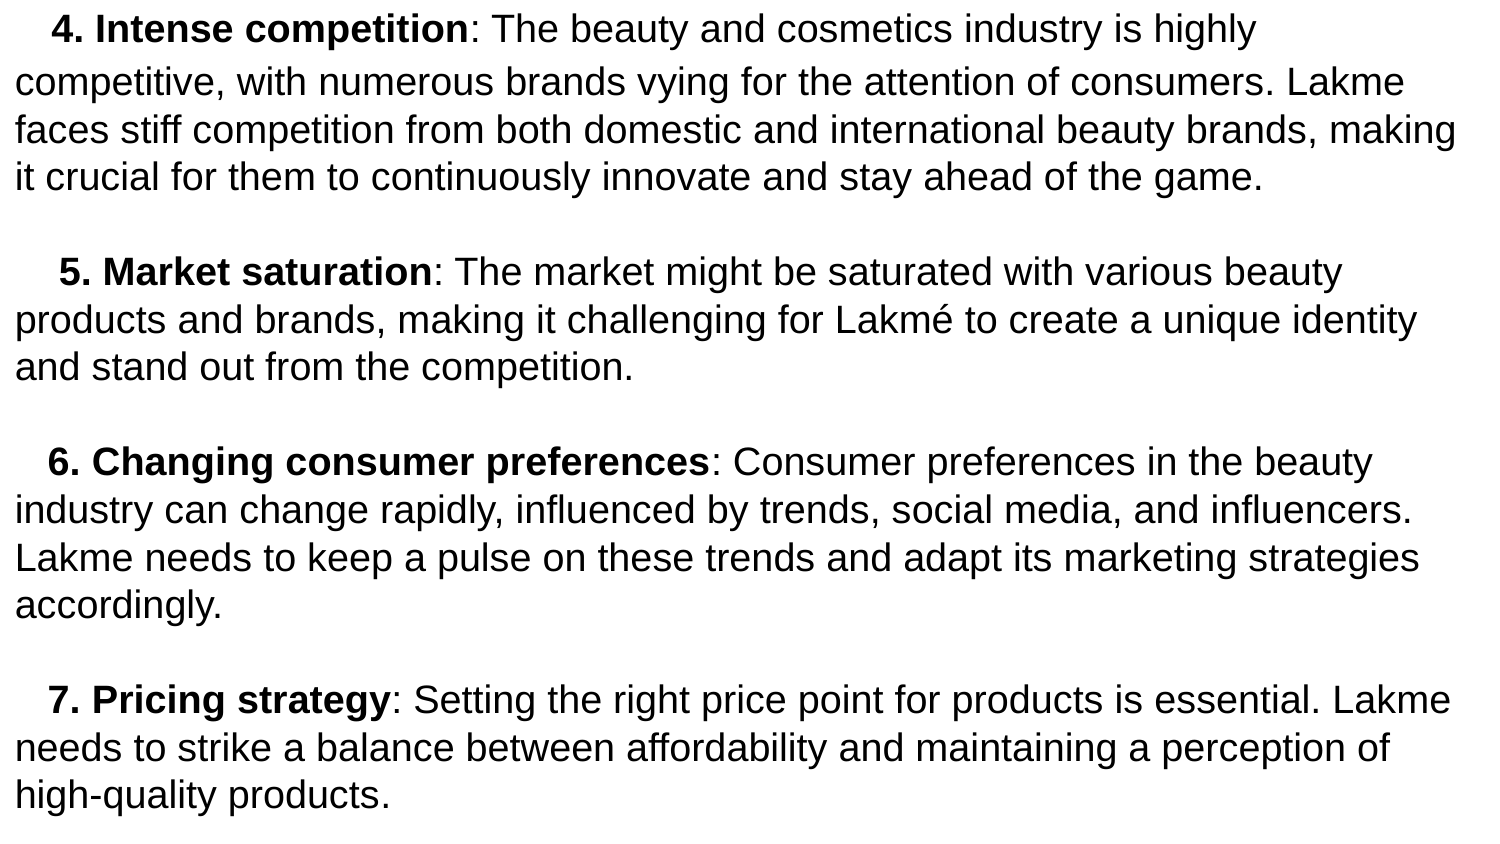

# 4. Intense competition: The beauty and cosmetics industry is highly competitive, with numerous brands vying for the attention of consumers. Lakme faces stiff competition from both domestic and international beauty brands, making it crucial for them to continuously innovate and stay ahead of the game. 5. Market saturation: The market might be saturated with various beauty products and brands, making it challenging for Lakmé to create a unique identity and stand out from the competition. 6. Changing consumer preferences: Consumer preferences in the beauty industry can change rapidly, influenced by trends, social media, and influencers. Lakme needs to keep a pulse on these trends and adapt its marketing strategies accordingly. 7. Pricing strategy: Setting the right price point for products is essential. Lakme needs to strike a balance between affordability and maintaining a perception of high-quality products.